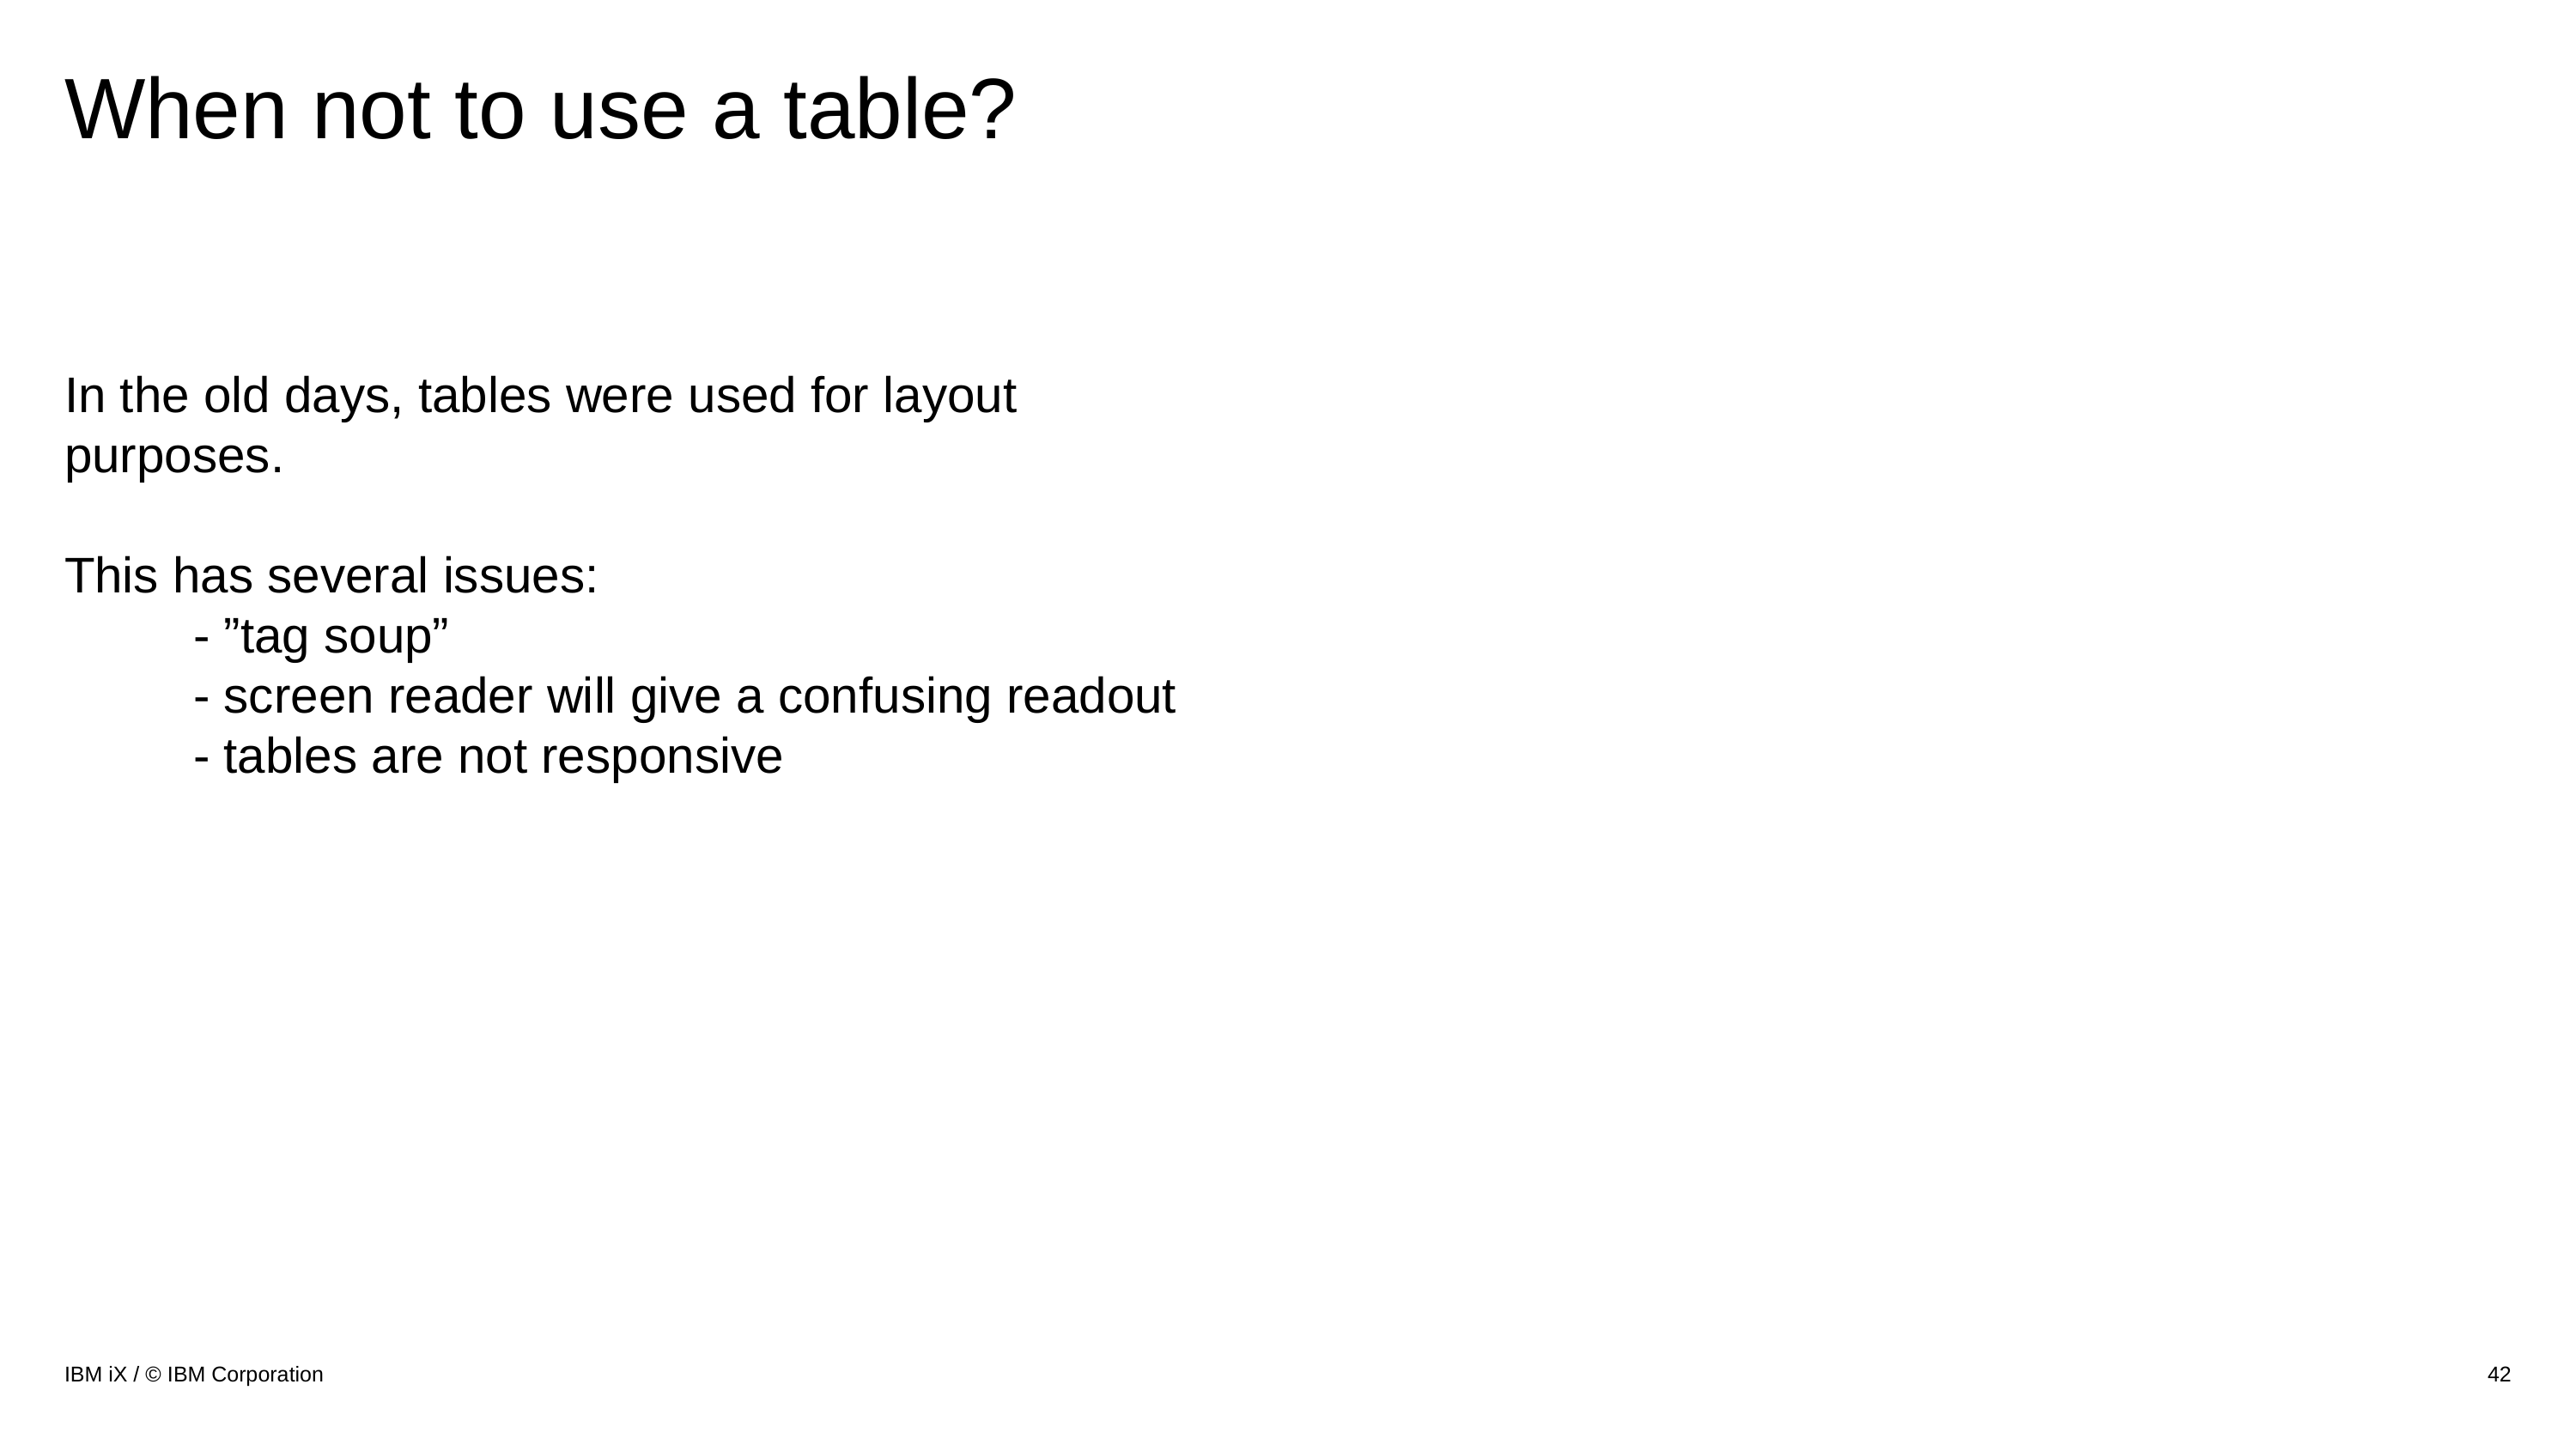

# When not to use a table?
In the old days, tables were used for layout purposes.

This has several issues:
	- ”tag soup”
	- screen reader will give a confusing readout
	- tables are not responsive

IBM iX / © IBM Corporation
42